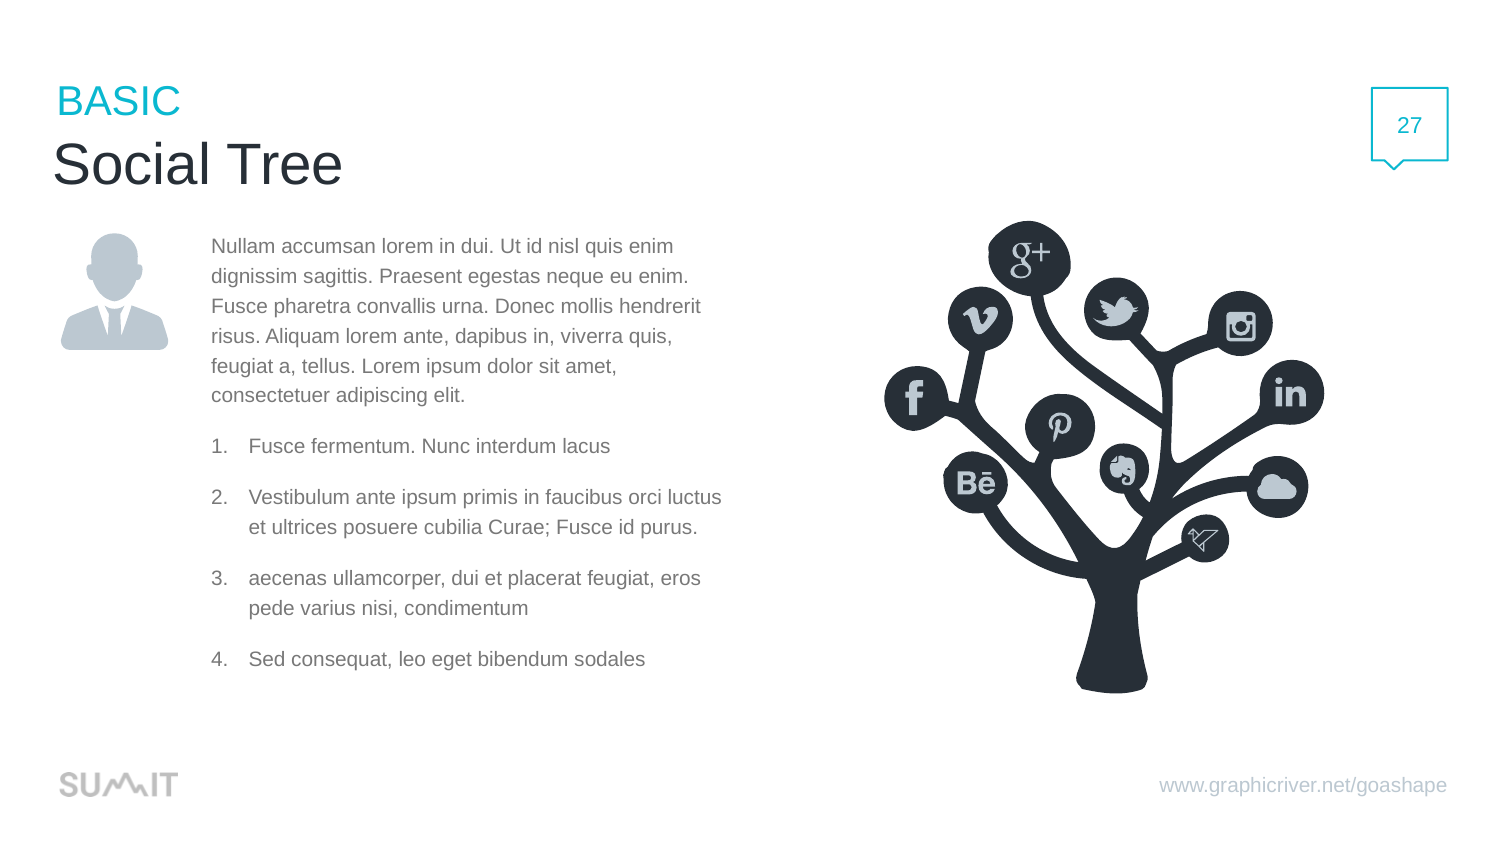

27
# Social Tree

Nullam accumsan lorem in dui. Ut id nisl quis enim dignissim sagittis. Praesent egestas neque eu enim. Fusce pharetra convallis urna. Donec mollis hendrerit risus. Aliquam lorem ante, dapibus in, viverra quis, feugiat a, tellus. Lorem ipsum dolor sit amet, consectetuer adipiscing elit.
Fusce fermentum. Nunc interdum lacus
Vestibulum ante ipsum primis in faucibus orci luctus et ultrices posuere cubilia Curae; Fusce id purus.
aecenas ullamcorper, dui et placerat feugiat, eros pede varius nisi, condimentum
Sed consequat, leo eget bibendum sodales

www.graphicriver.net/goashape